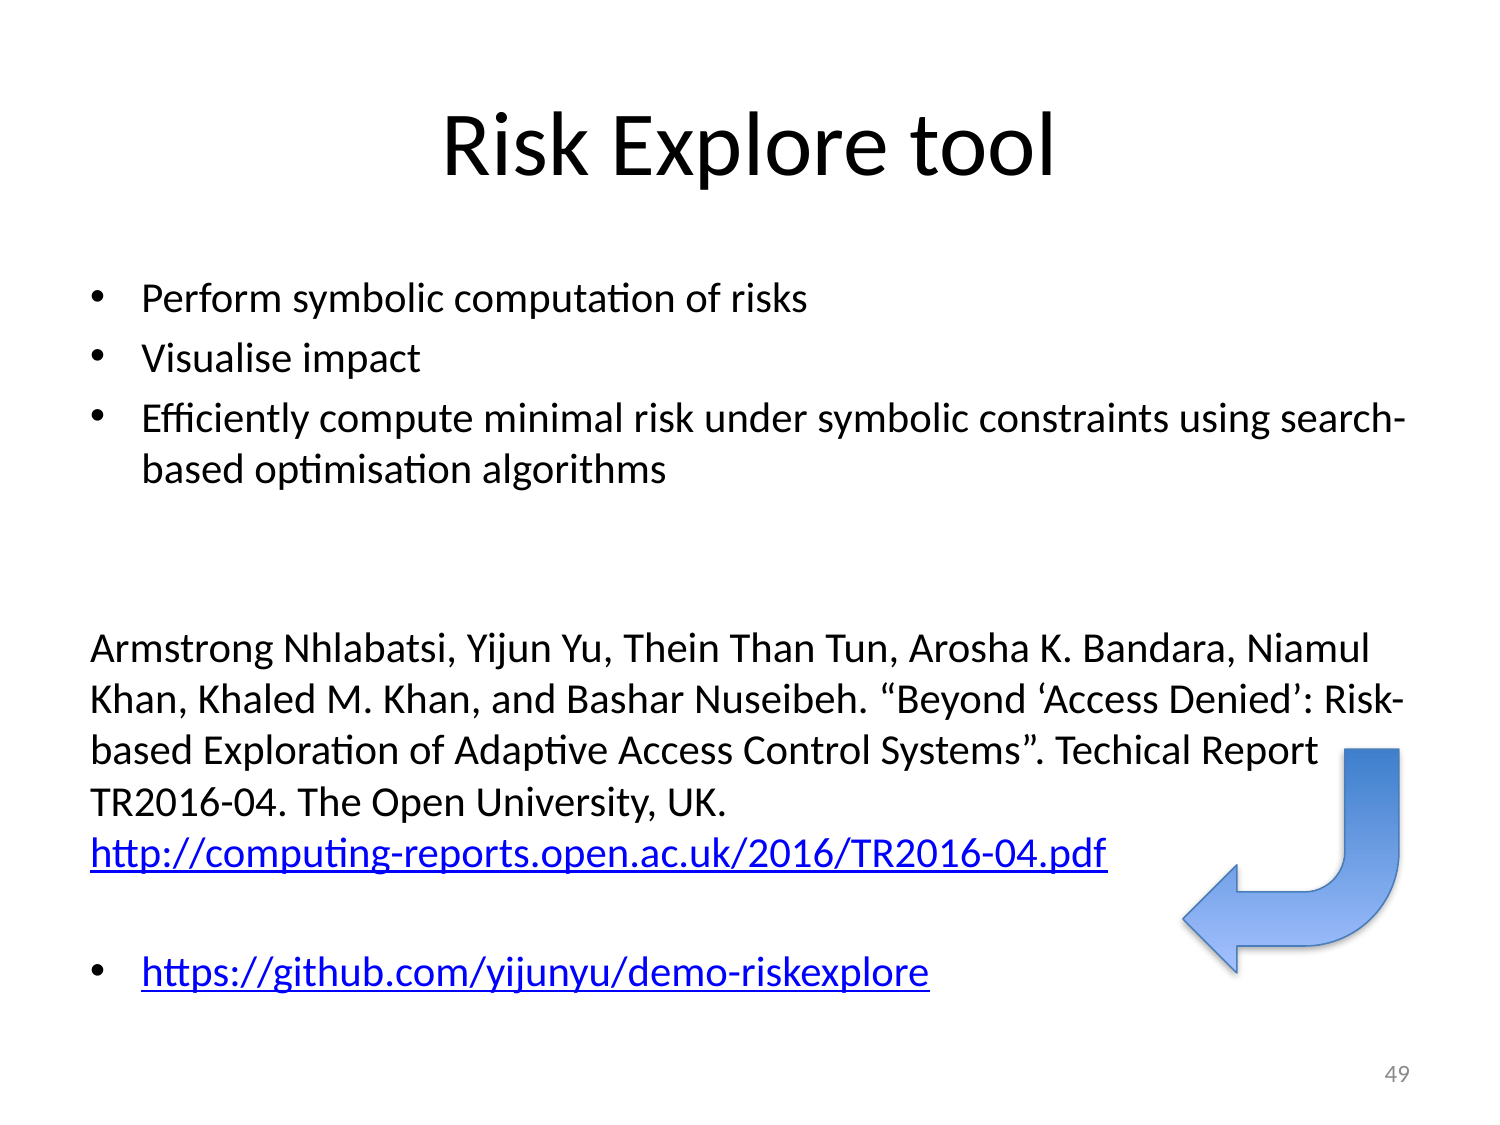

# Risk Explore tool
Perform symbolic computation of risks
Visualise impact
Efficiently compute minimal risk under symbolic constraints using search-based optimisation algorithms

Armstrong Nhlabatsi, Yijun Yu, Thein Than Tun, Arosha K. Bandara, Niamul Khan, Khaled M. Khan, and Bashar Nuseibeh. “Beyond ‘Access Denied’: Risk-based Exploration of Adaptive Access Control Systems”. Techical Report TR2016-04. The Open University, UK. http://computing-reports.open.ac.uk/2016/TR2016-04.pdf

https://github.com/yijunyu/demo-riskexplore

49